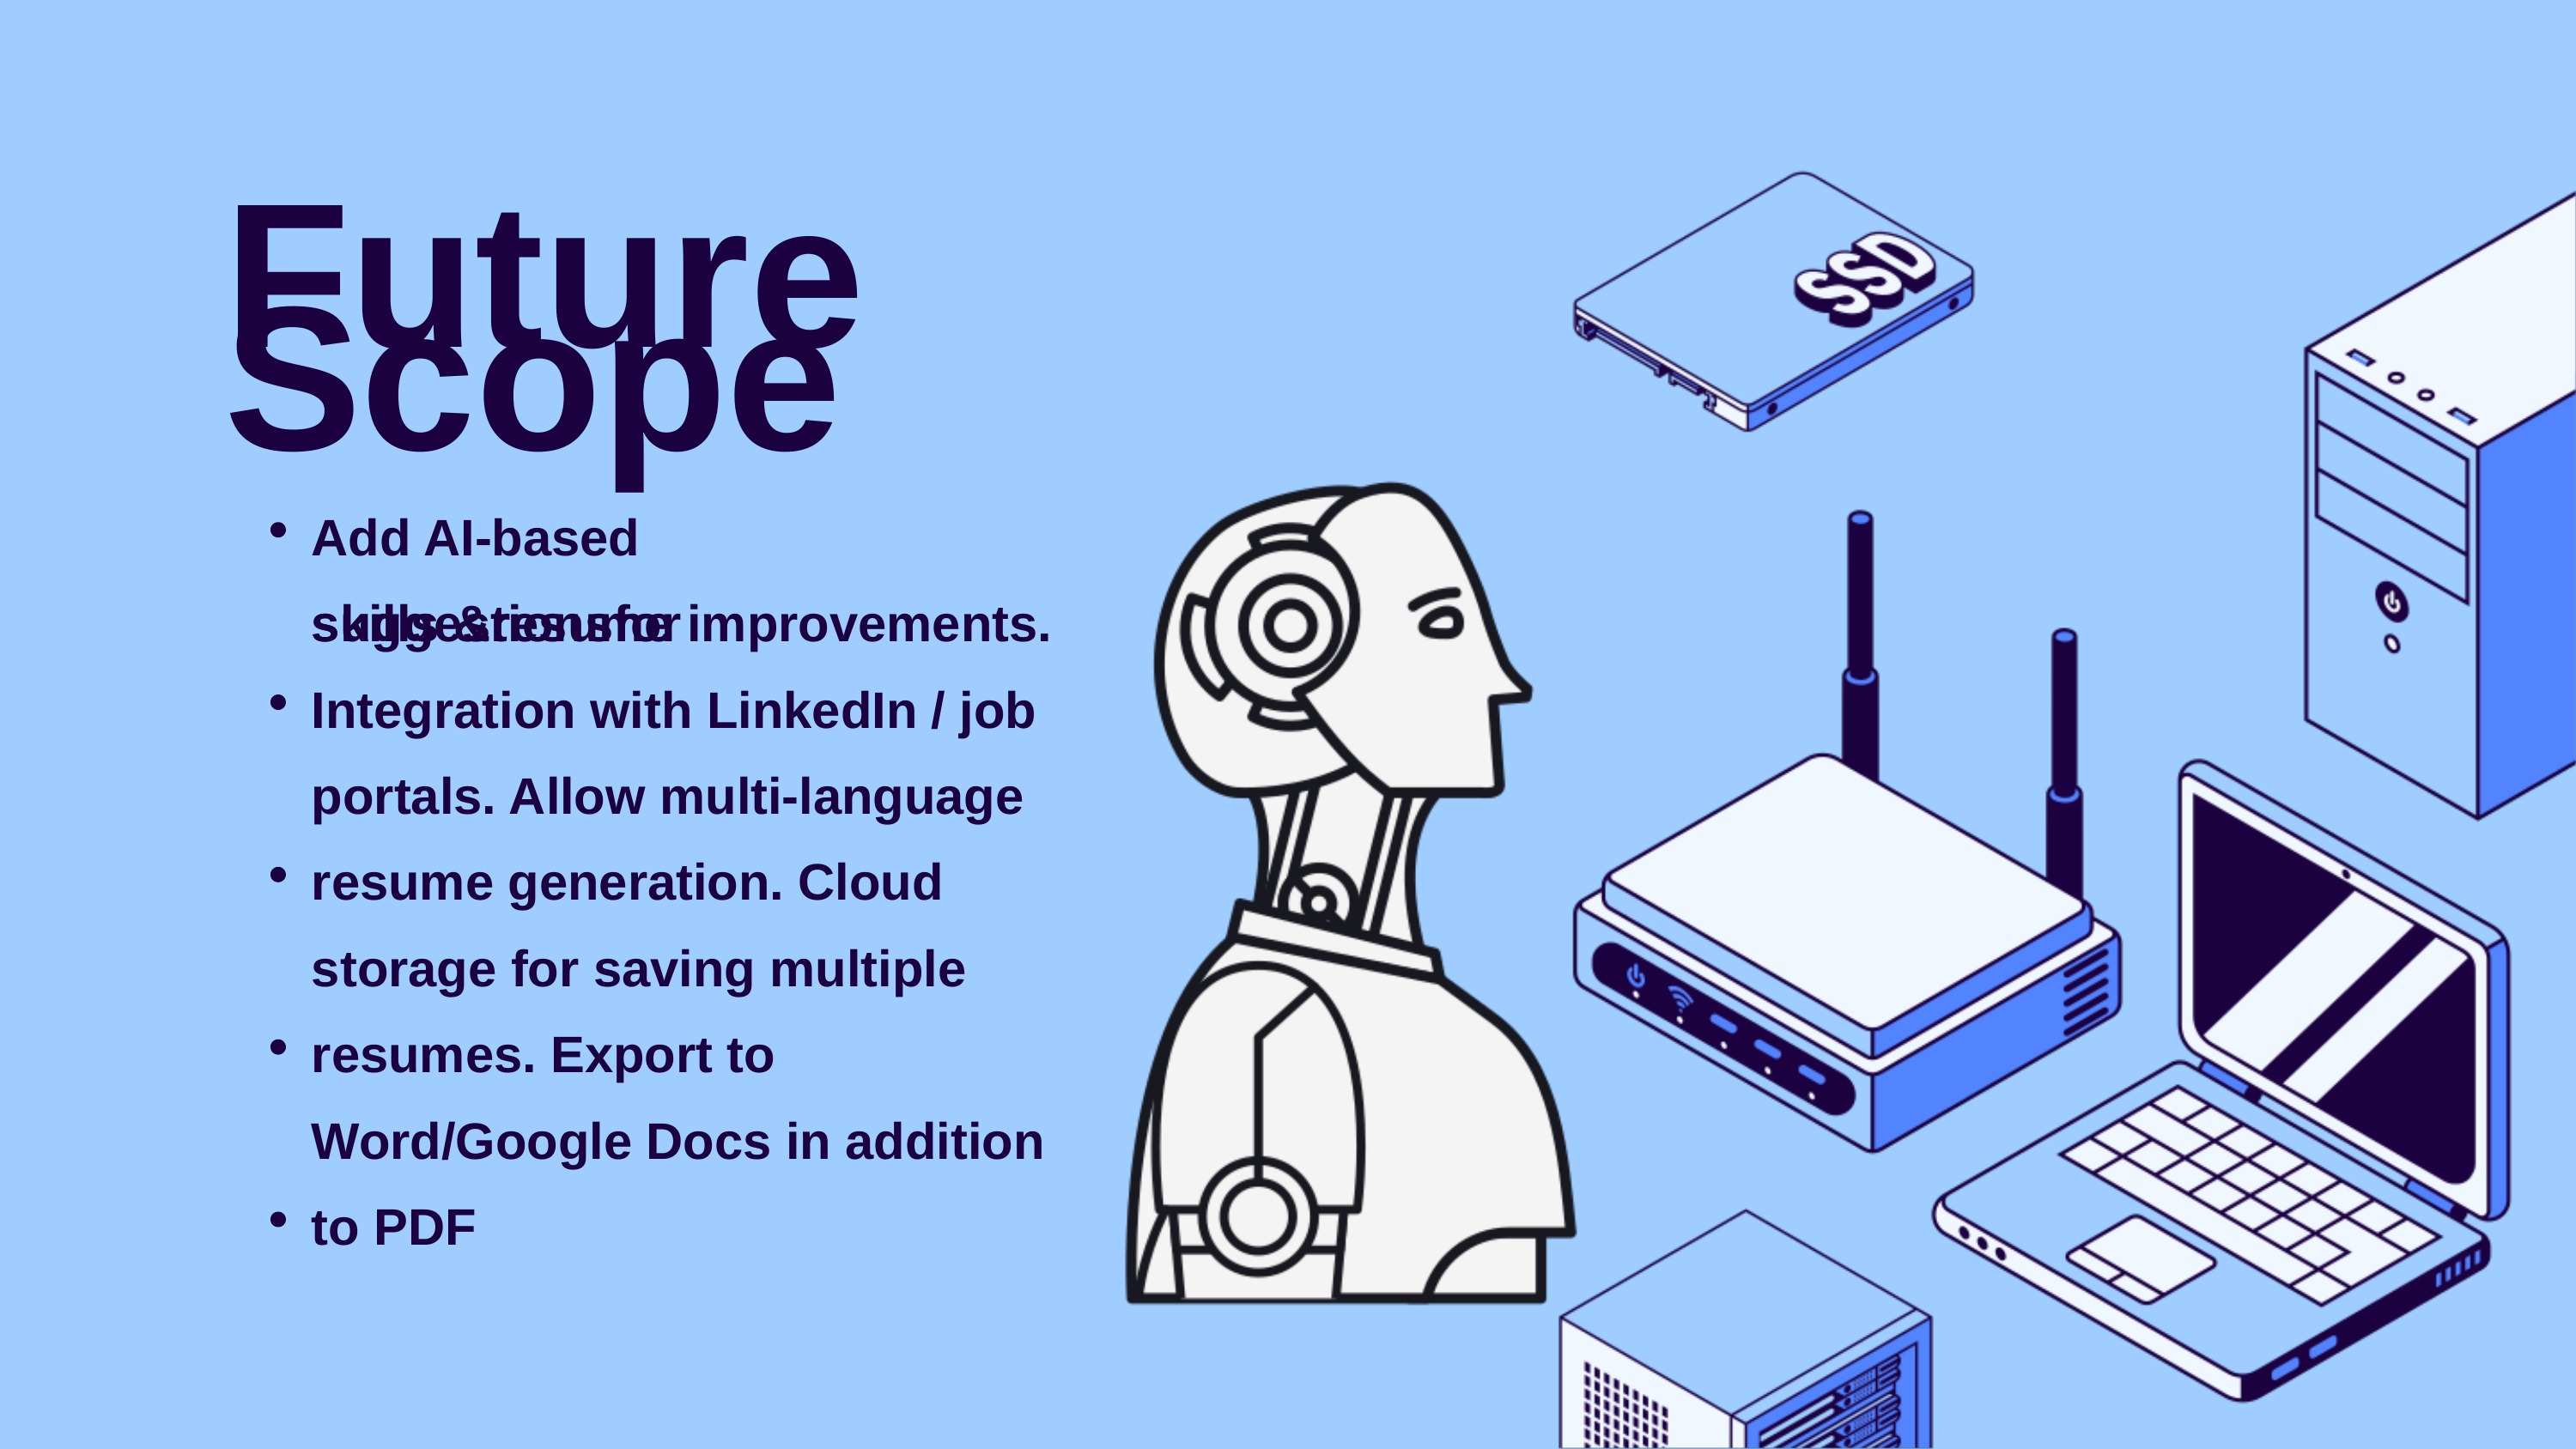

Future Scope

Add AI-based suggestionsfor

skills &resume improvements. Integration with LinkedIn / job portals. Allow multi-language resume generation. Cloud storage for saving multiple resumes. Export to Word/Google Docs in addition to PDF